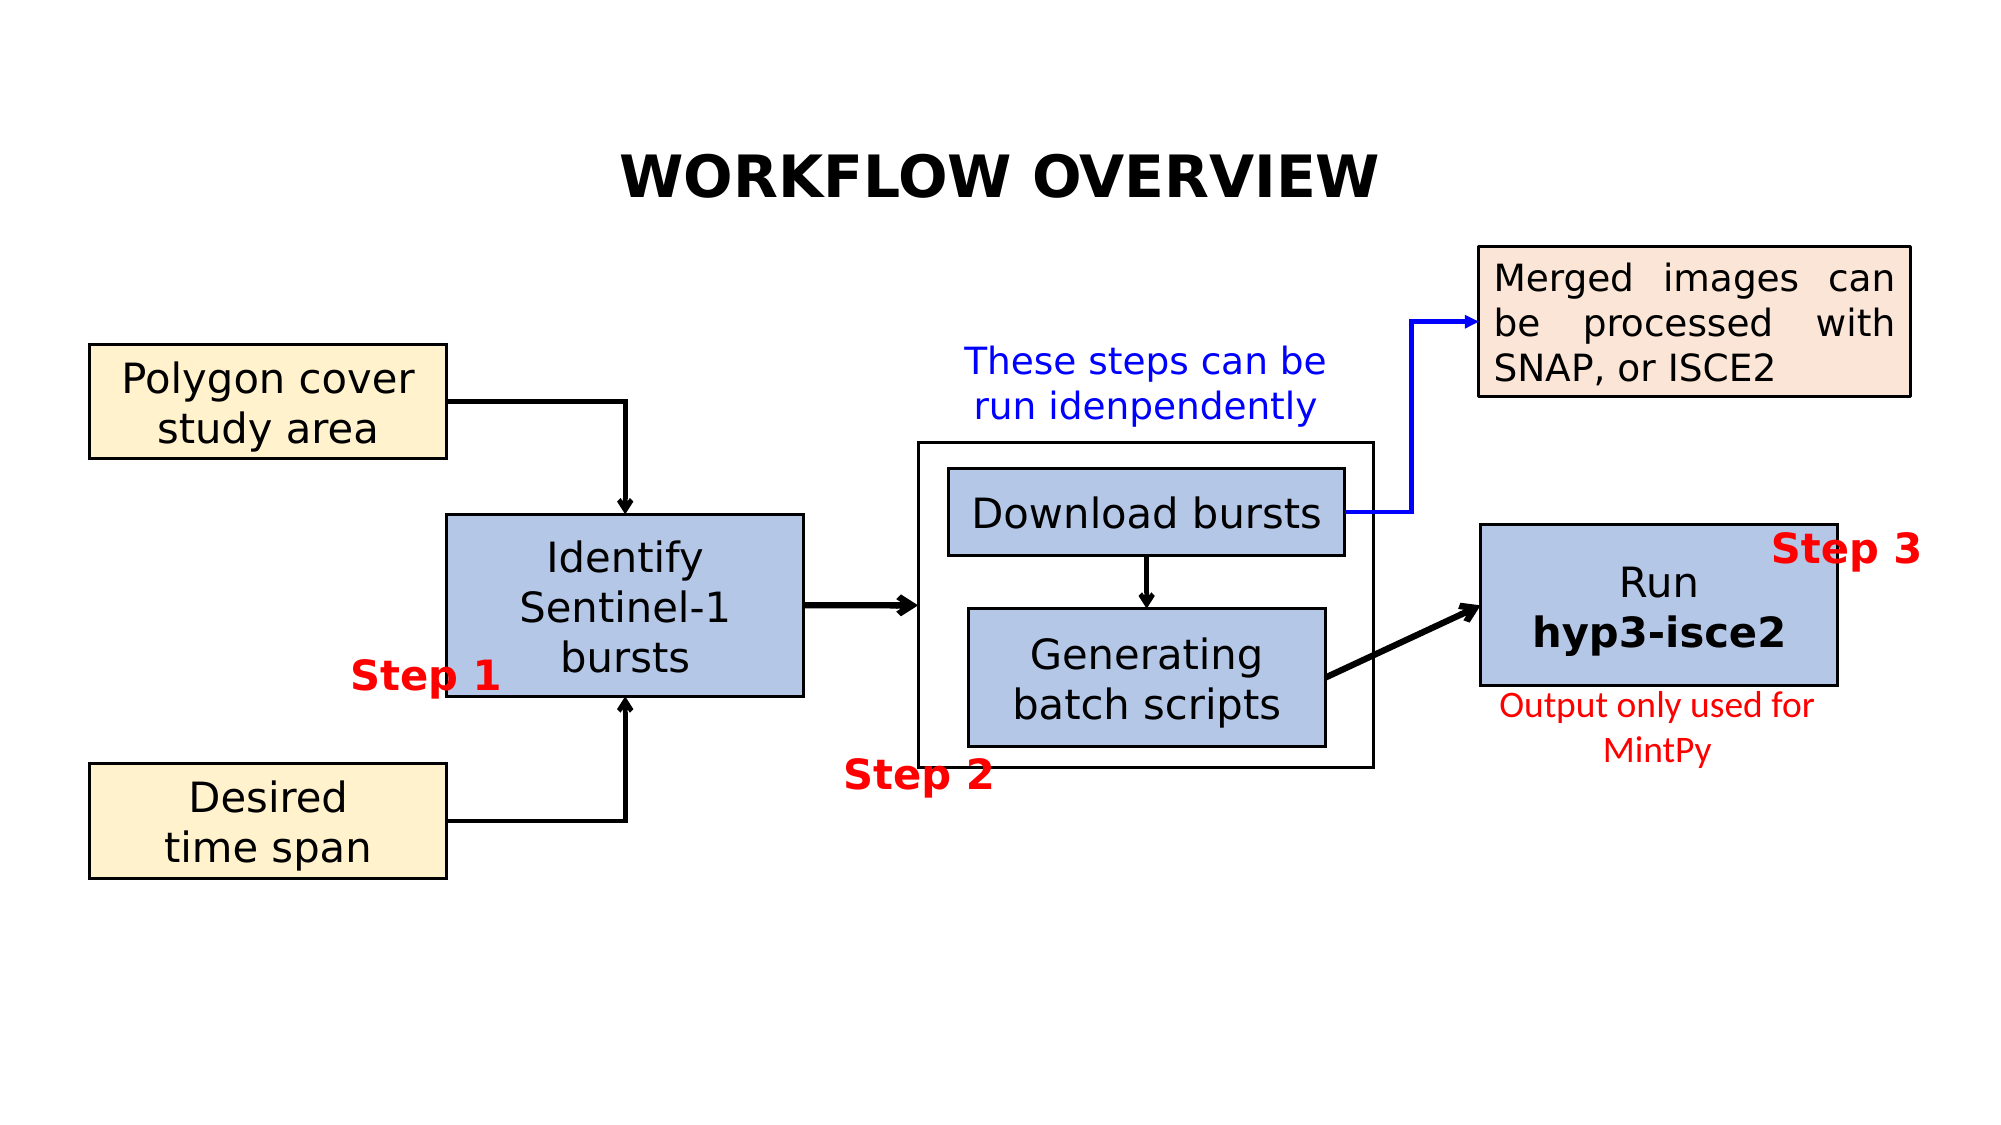

WORKFLOW OVERVIEW
Merged images can be processed with SNAP, or ISCE2
These steps can be run idenpendently
Polygon cover study area

Download bursts
Generating batch scripts
Identify Sentinel-1 bursts
Step 3
Run
hyp3-isce2
Step 1
Output only used for MintPy
Step 2
Desired
time span